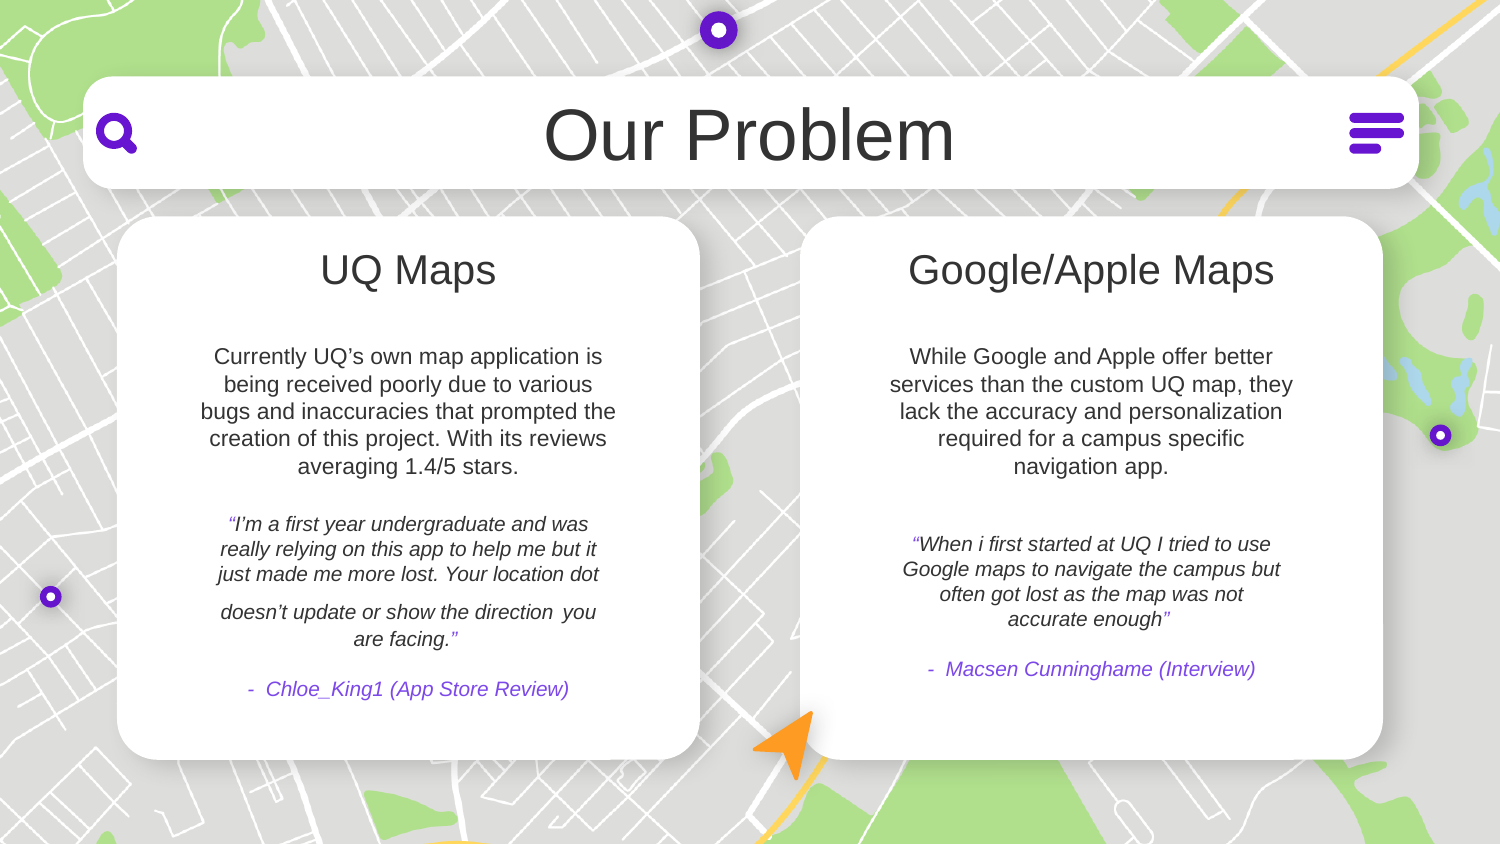

# Our Problem

UQ Maps

Google/Apple Maps
While Google and Apple offer better services than the custom UQ map, they lack the accuracy and personalization required for a campus specific navigation app.
Currently UQ’s own map application is being received poorly due to various bugs and inaccuracies that prompted the creation of this project. With its reviews averaging 1.4/5 stars.
“I’m a first year undergraduate and was really relying on this app to help me but it just made me more lost. Your location dot doesn’t update or show the direction you are facing.”

-  Chloe_King1 (App Store Review)
“When i first started at UQ I tried to use Google maps to navigate the campus but often got lost as the map was not accurate enough”

-  Macsen Cunninghame (Interview)